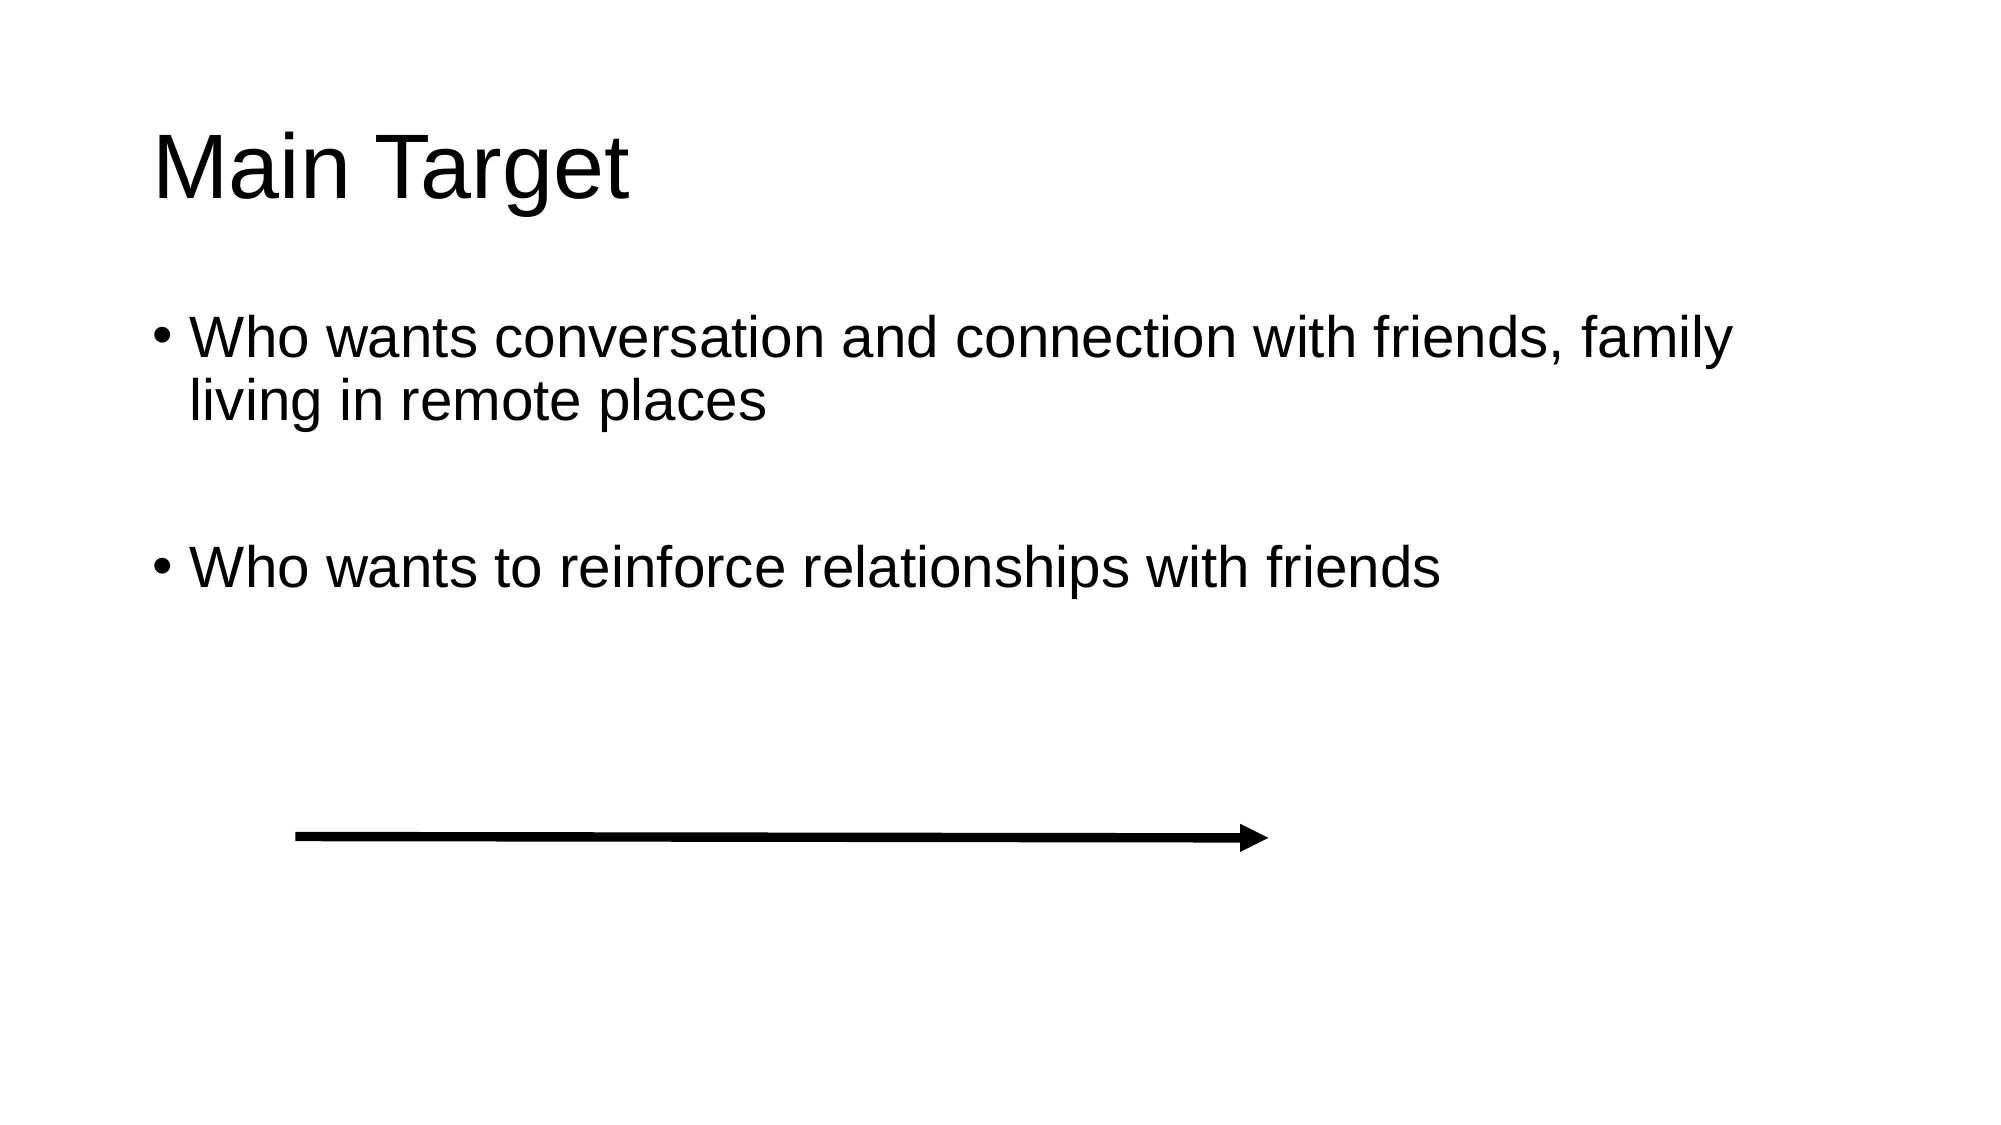

# Main Target
Who wants conversation and connection with friends, family living in remote places

Who wants to reinforce relationships with friends